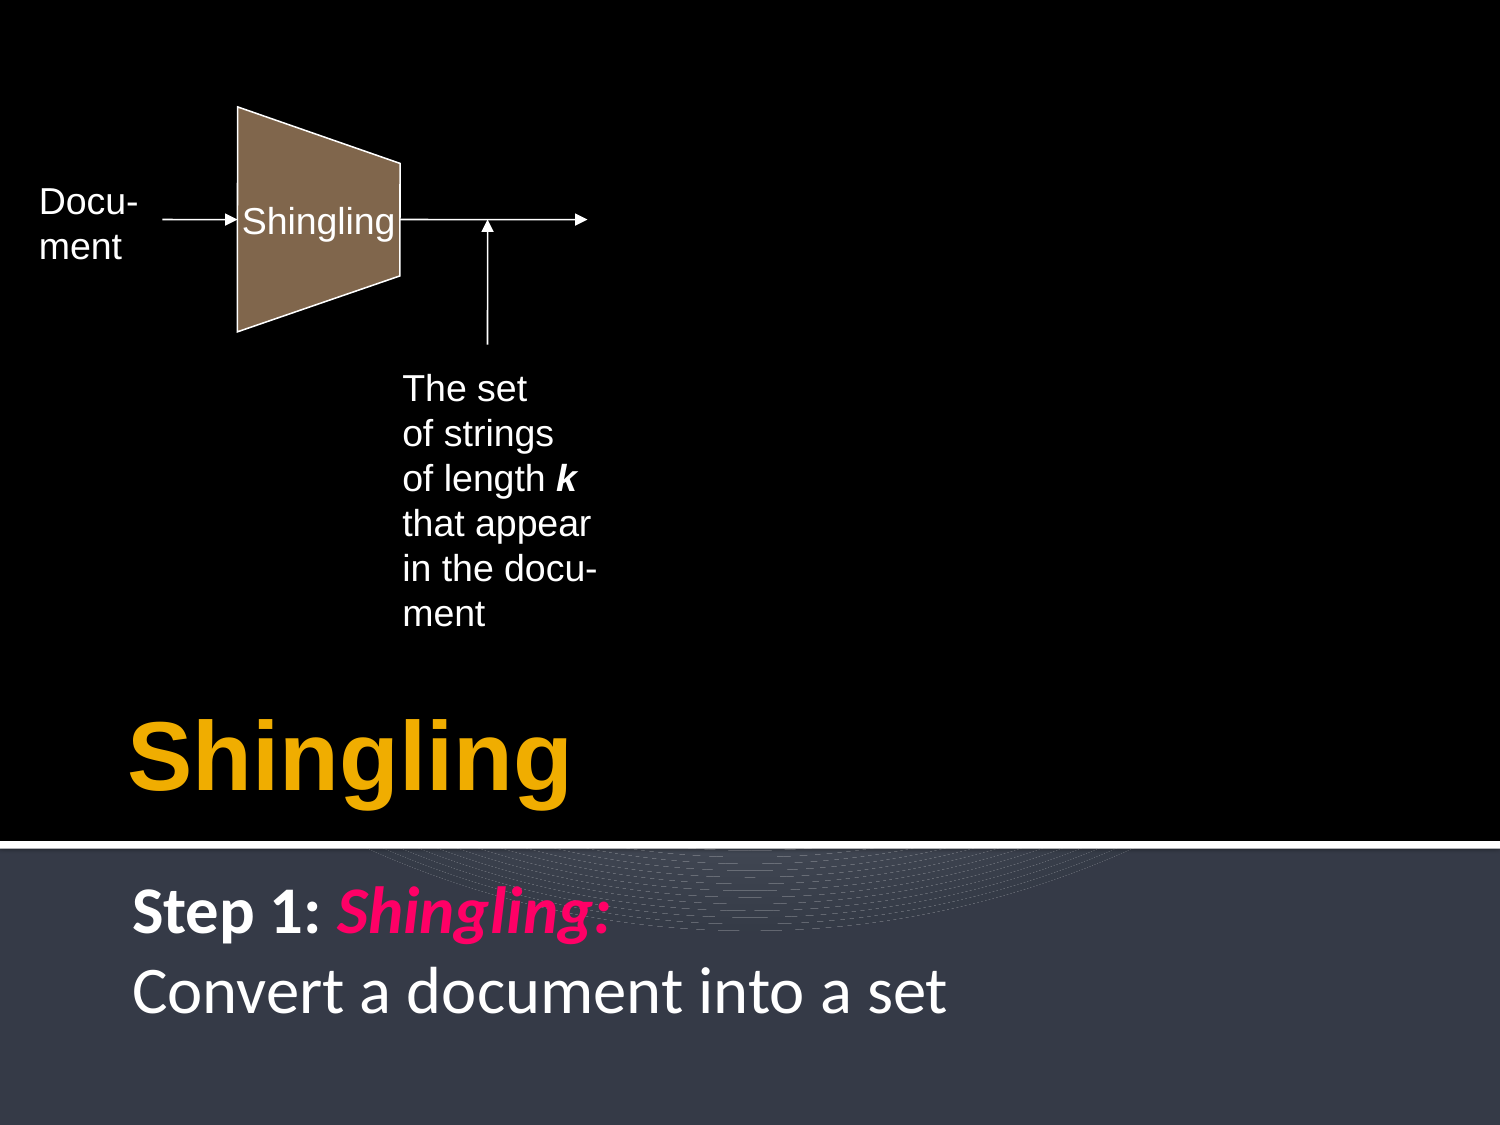

Shingling
Docu-
ment

The set
of strings
of length k
that appear
in the docu-
ment
# Shingling
Step 1: Shingling:
Convert a document into a set